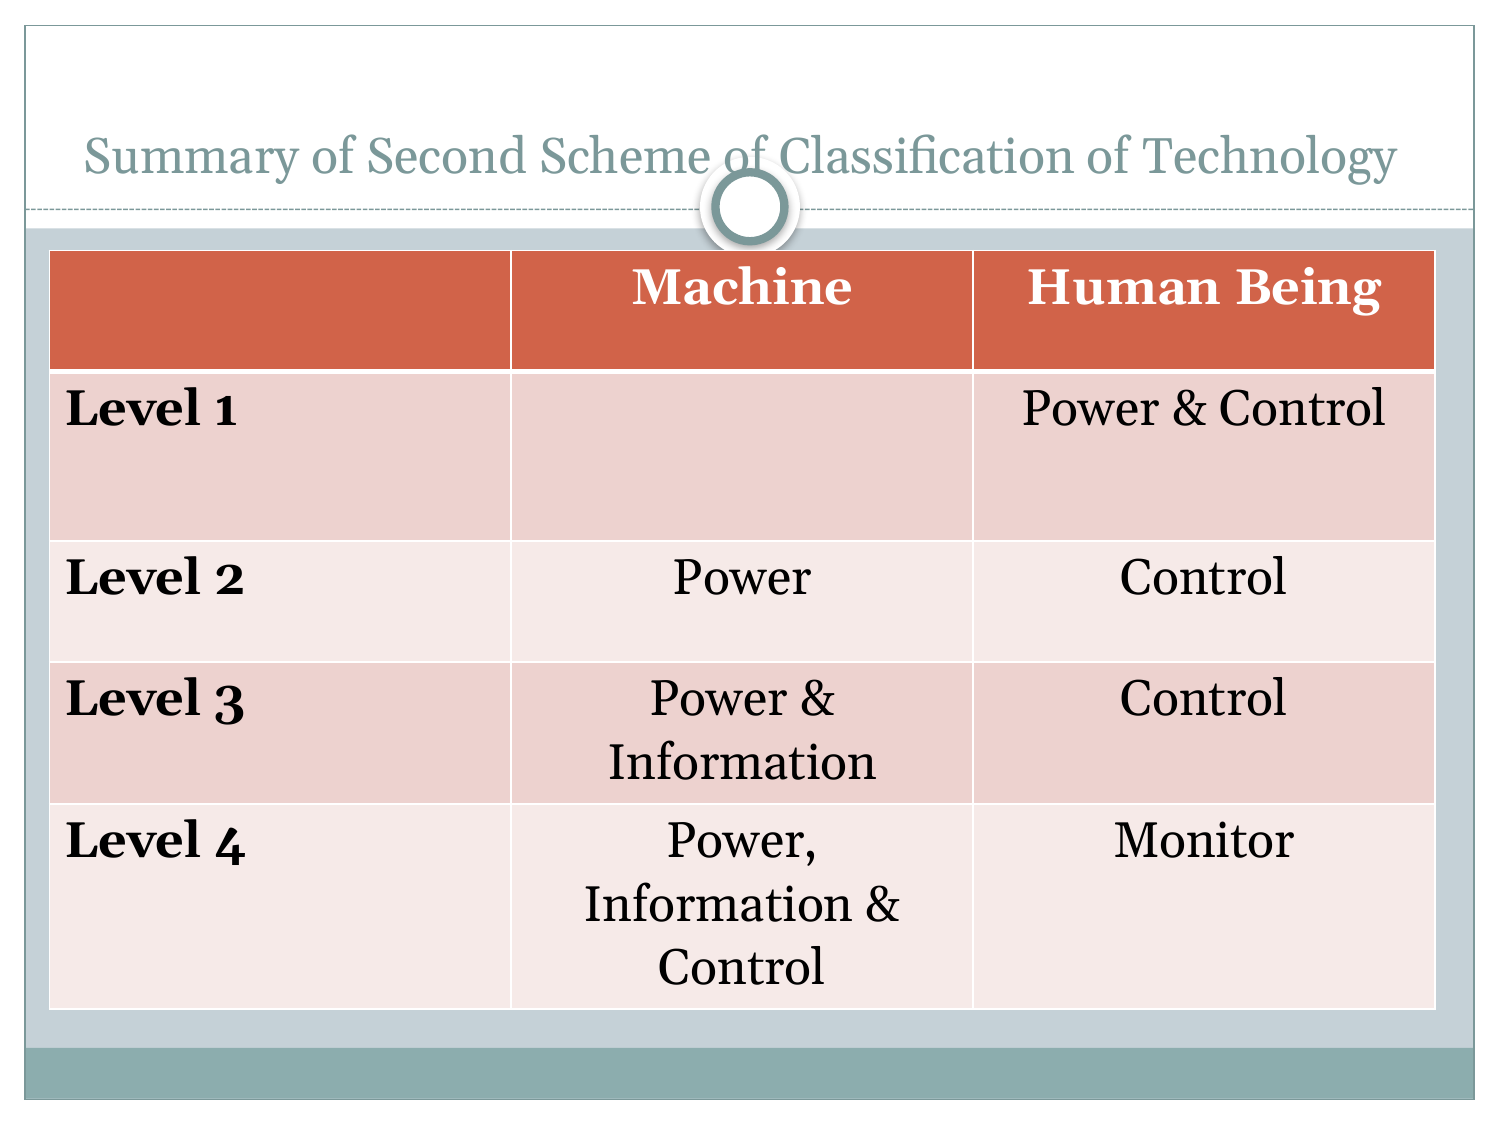

# Summary of Second Scheme of Classification of Technology
|  | Machine | Human Being |
| --- | --- | --- |
| Level 1 |  | Power & Control |
| Level 2 | Power | Control |
| Level 3 | Power & Information | Control |
| Level 4 | Power, Information & Control | Monitor |